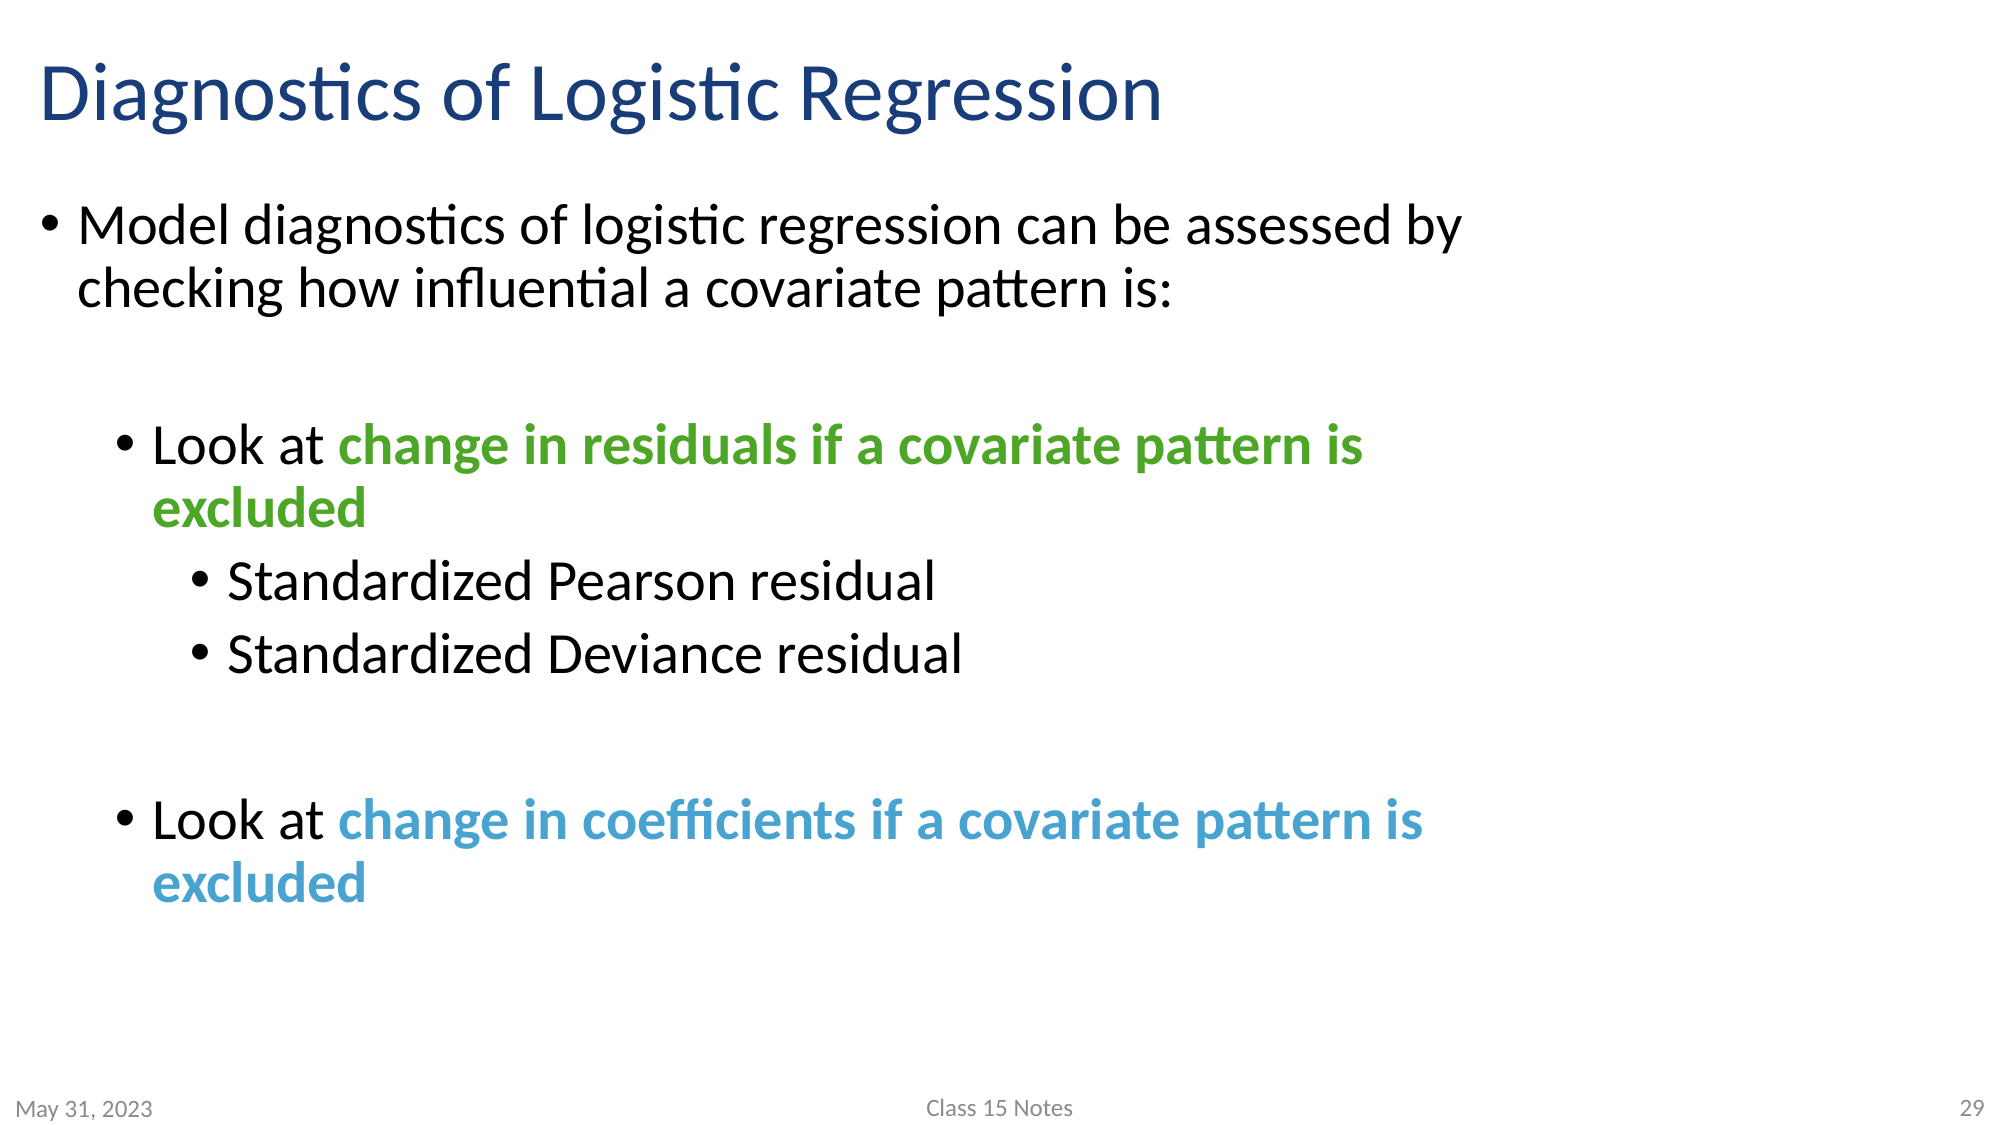

# Diagnostics of Logistic Regression
Model diagnostics of logistic regression can be assessed by checking how influential a covariate pattern is:

Look at change in residuals if a covariate pattern is excluded
Standardized Pearson residual
Standardized Deviance residual

Look at change in coefficients if a covariate pattern is excluded

Class 15 Notes
29
May 31, 2023